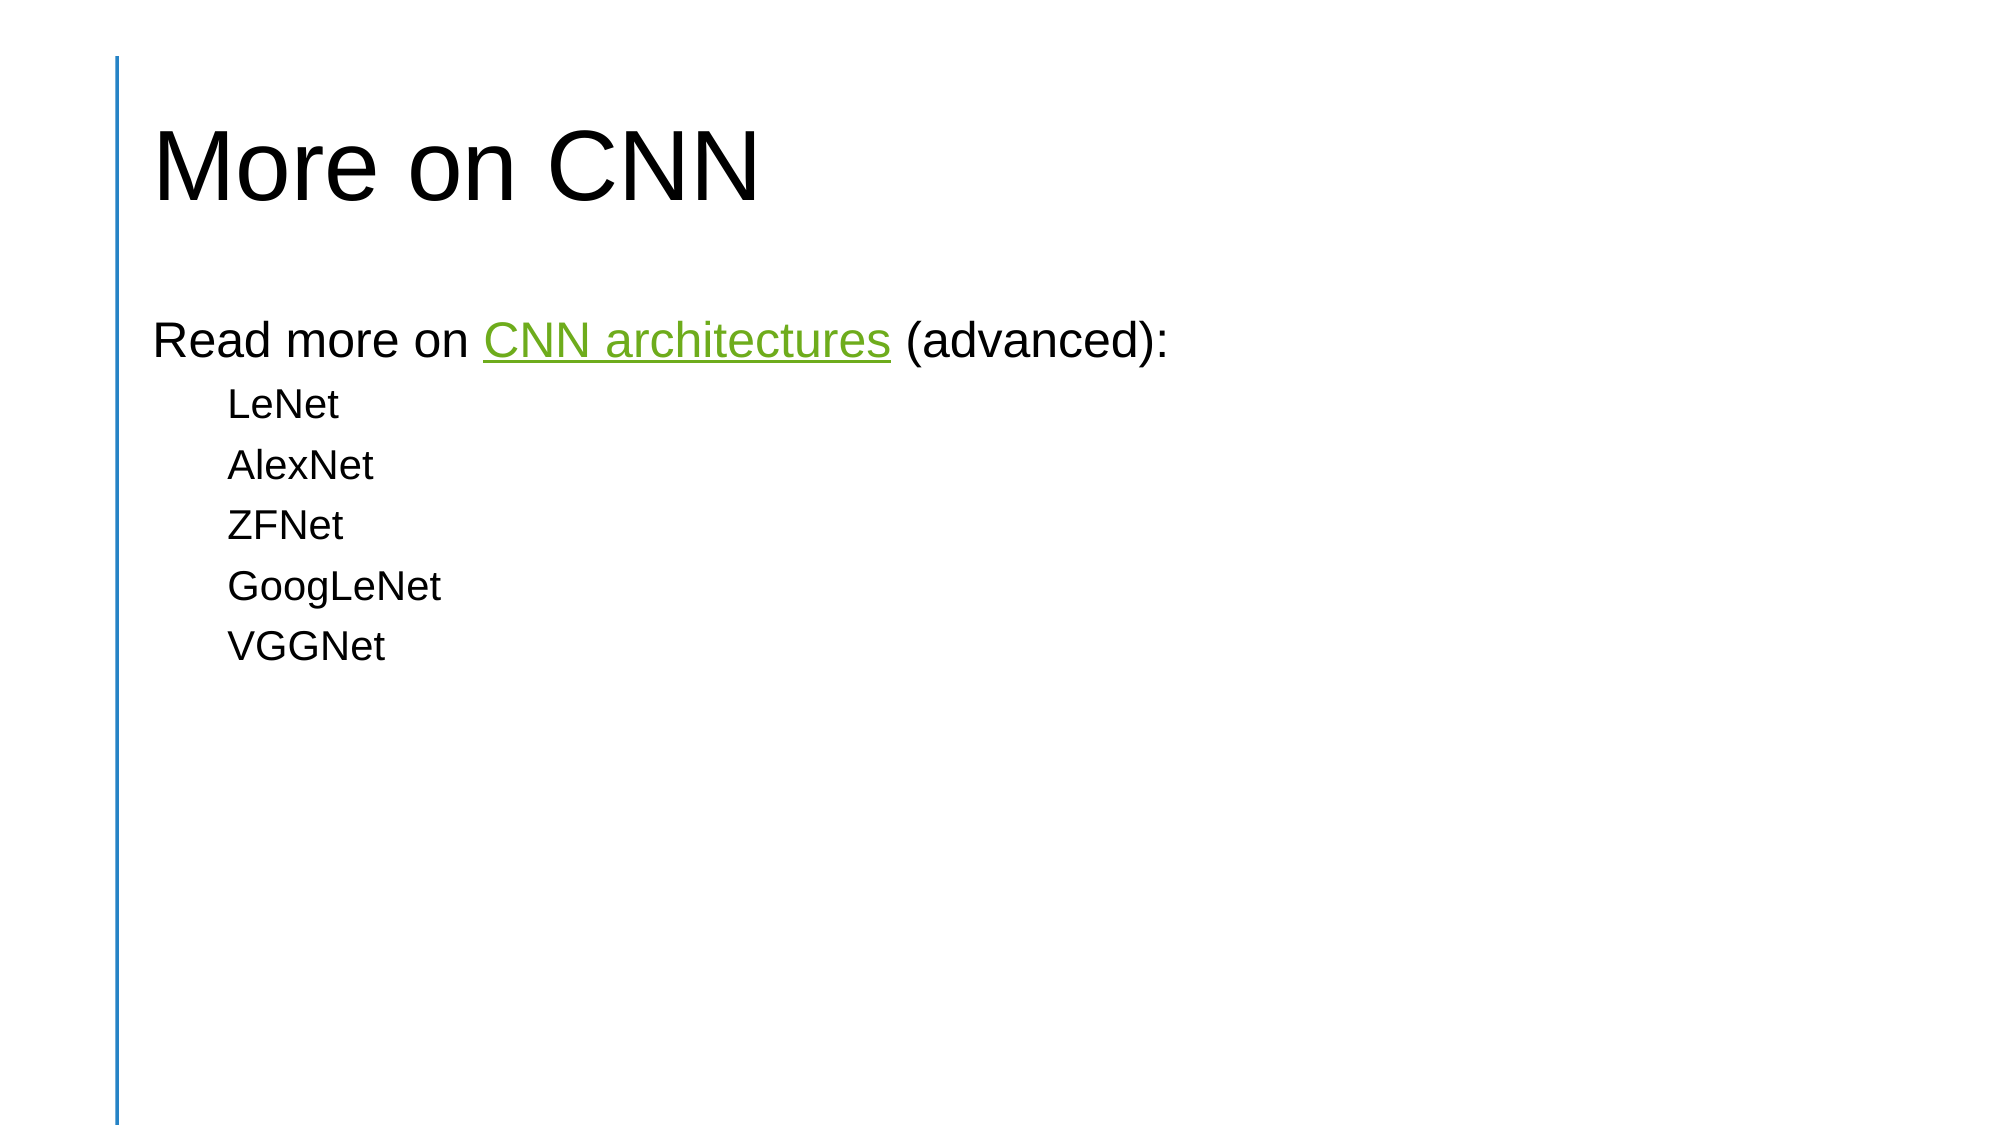

# More on CNN
Read more on CNN architectures (advanced):
LeNet
AlexNet
ZFNet
GoogLeNet
VGGNet